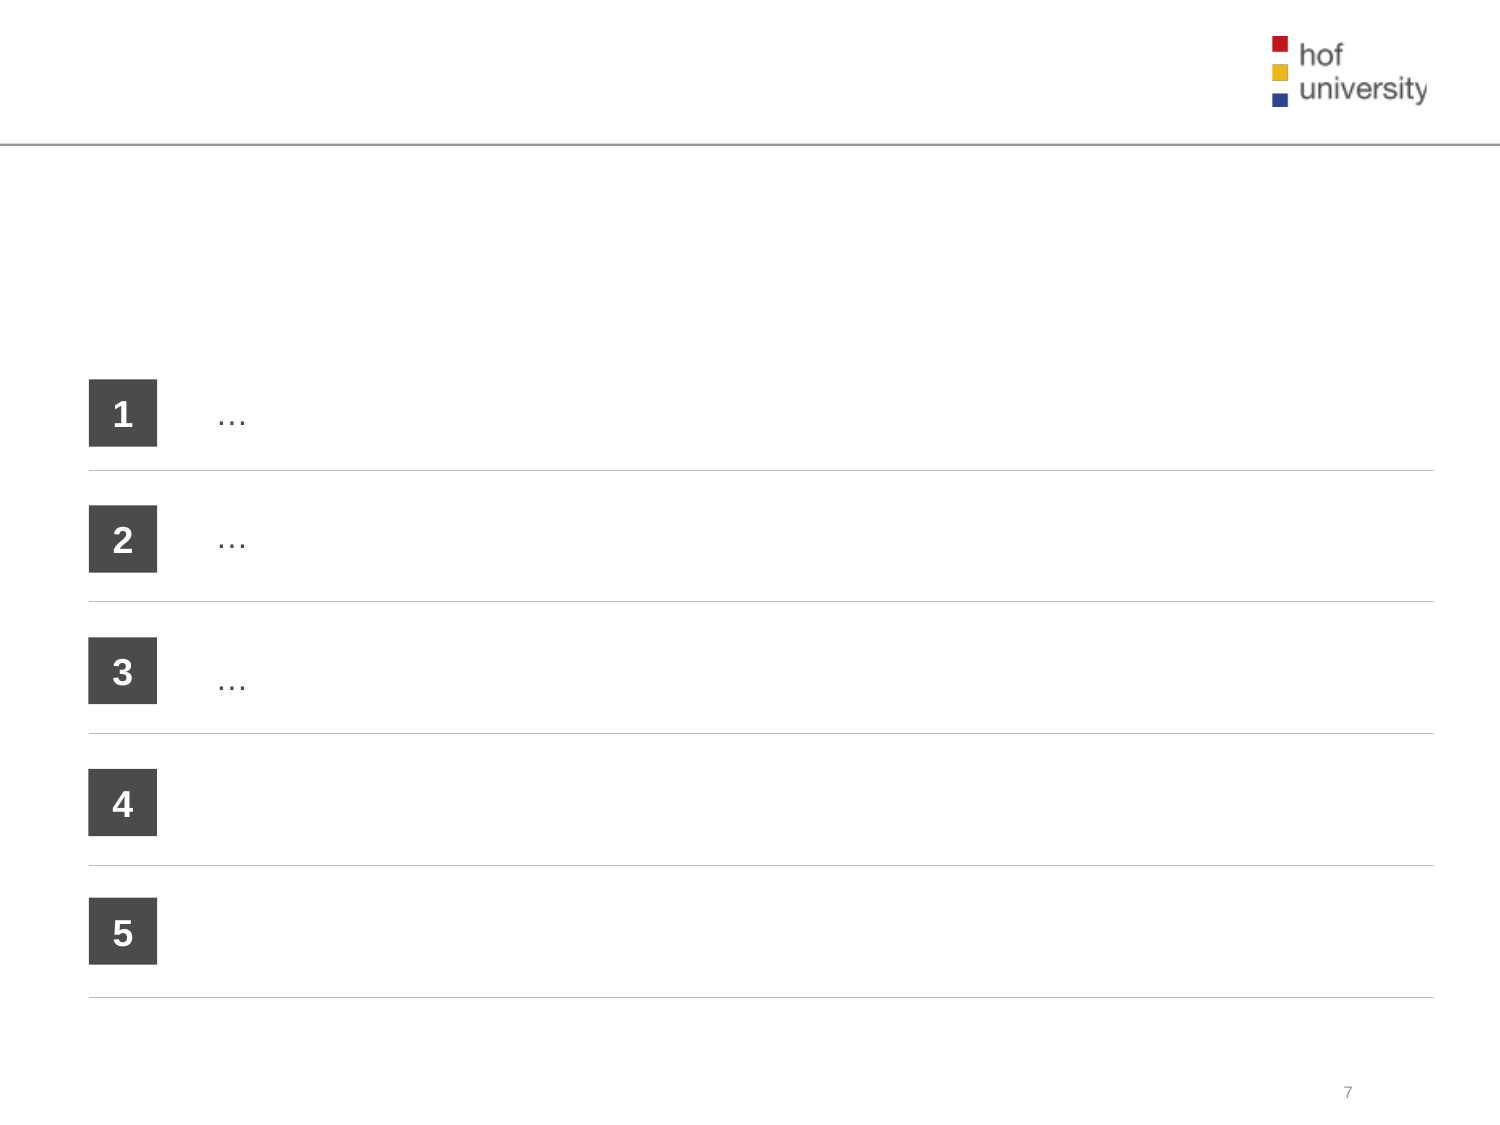

…
1
…
2
…
3
Steigerung des Multi Channel Umsatzes
4
Newsletter-Abonnenten
5

7